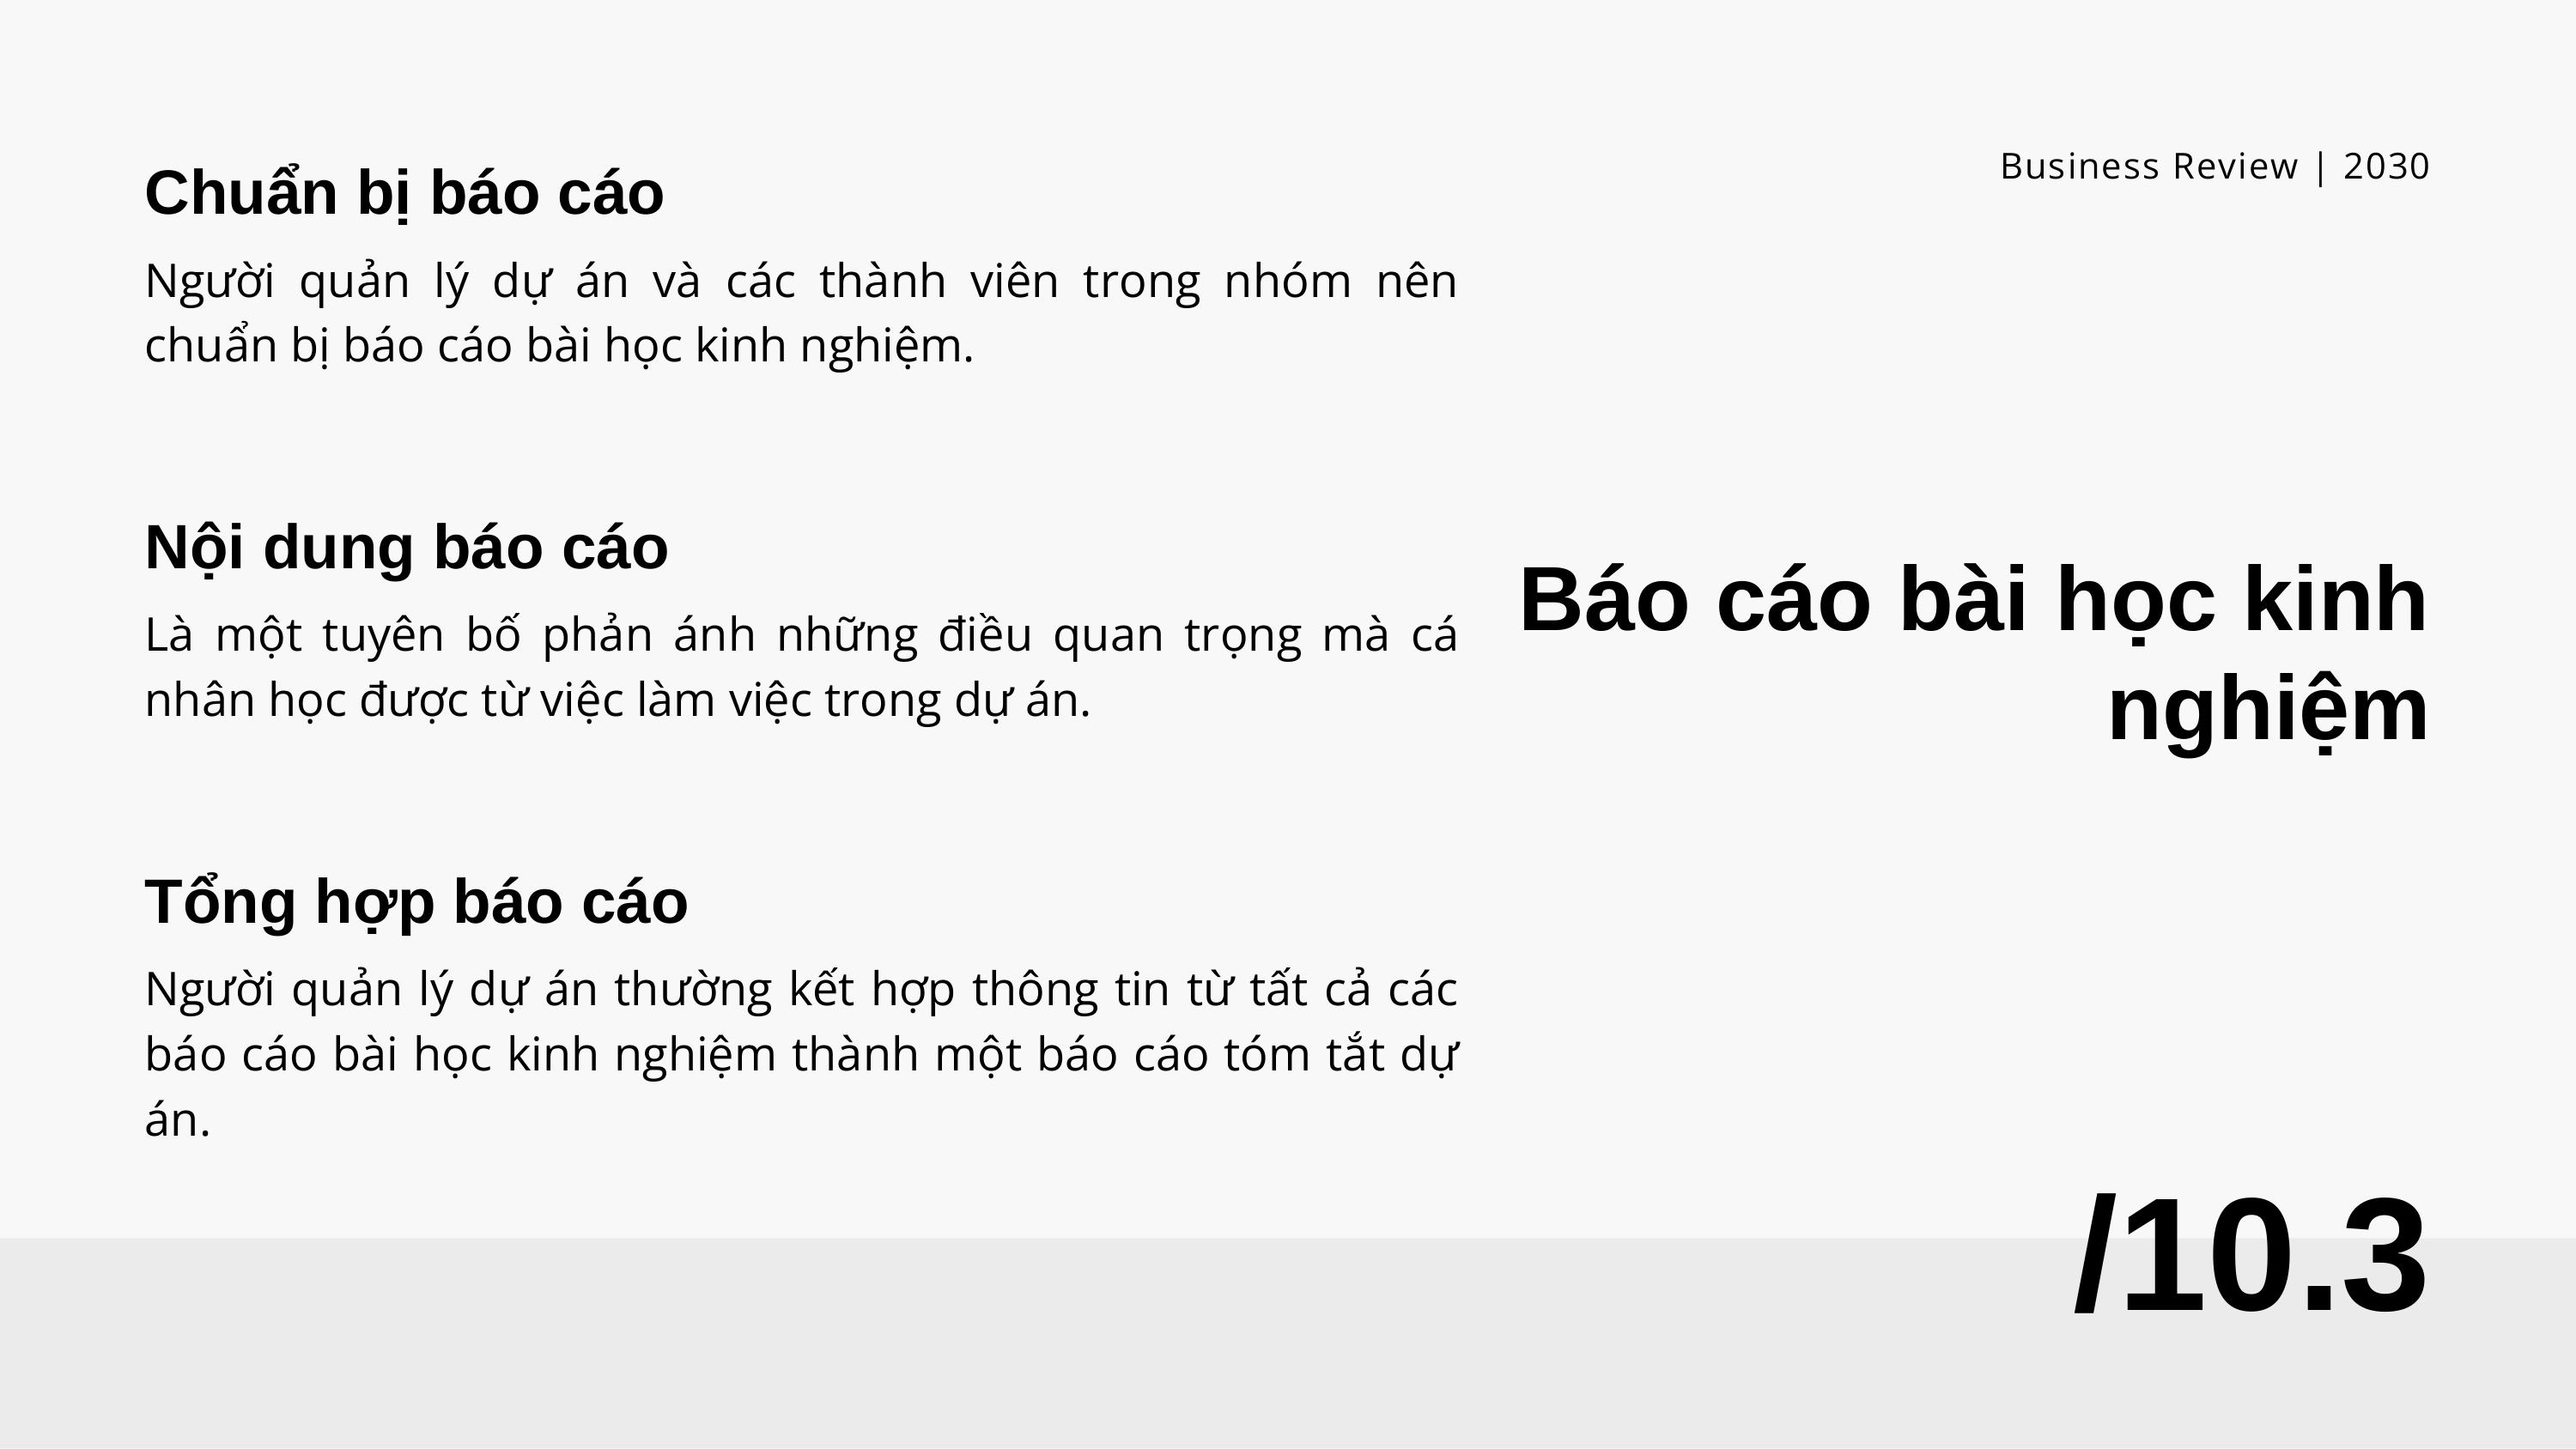

Business Review | 2030
Chuẩn bị báo cáo
Người quản lý dự án và các thành viên trong nhóm nên chuẩn bị báo cáo bài học kinh nghiệm.
Nội dung báo cáo
Là một tuyên bố phản ánh những điều quan trọng mà cá nhân học được từ việc làm việc trong dự án.
Tổng hợp báo cáo
Người quản lý dự án thường kết hợp thông tin từ tất cả các báo cáo bài học kinh nghiệm thành một báo cáo tóm tắt dự án.
Báo cáo bài học kinh nghiệm
/10.3